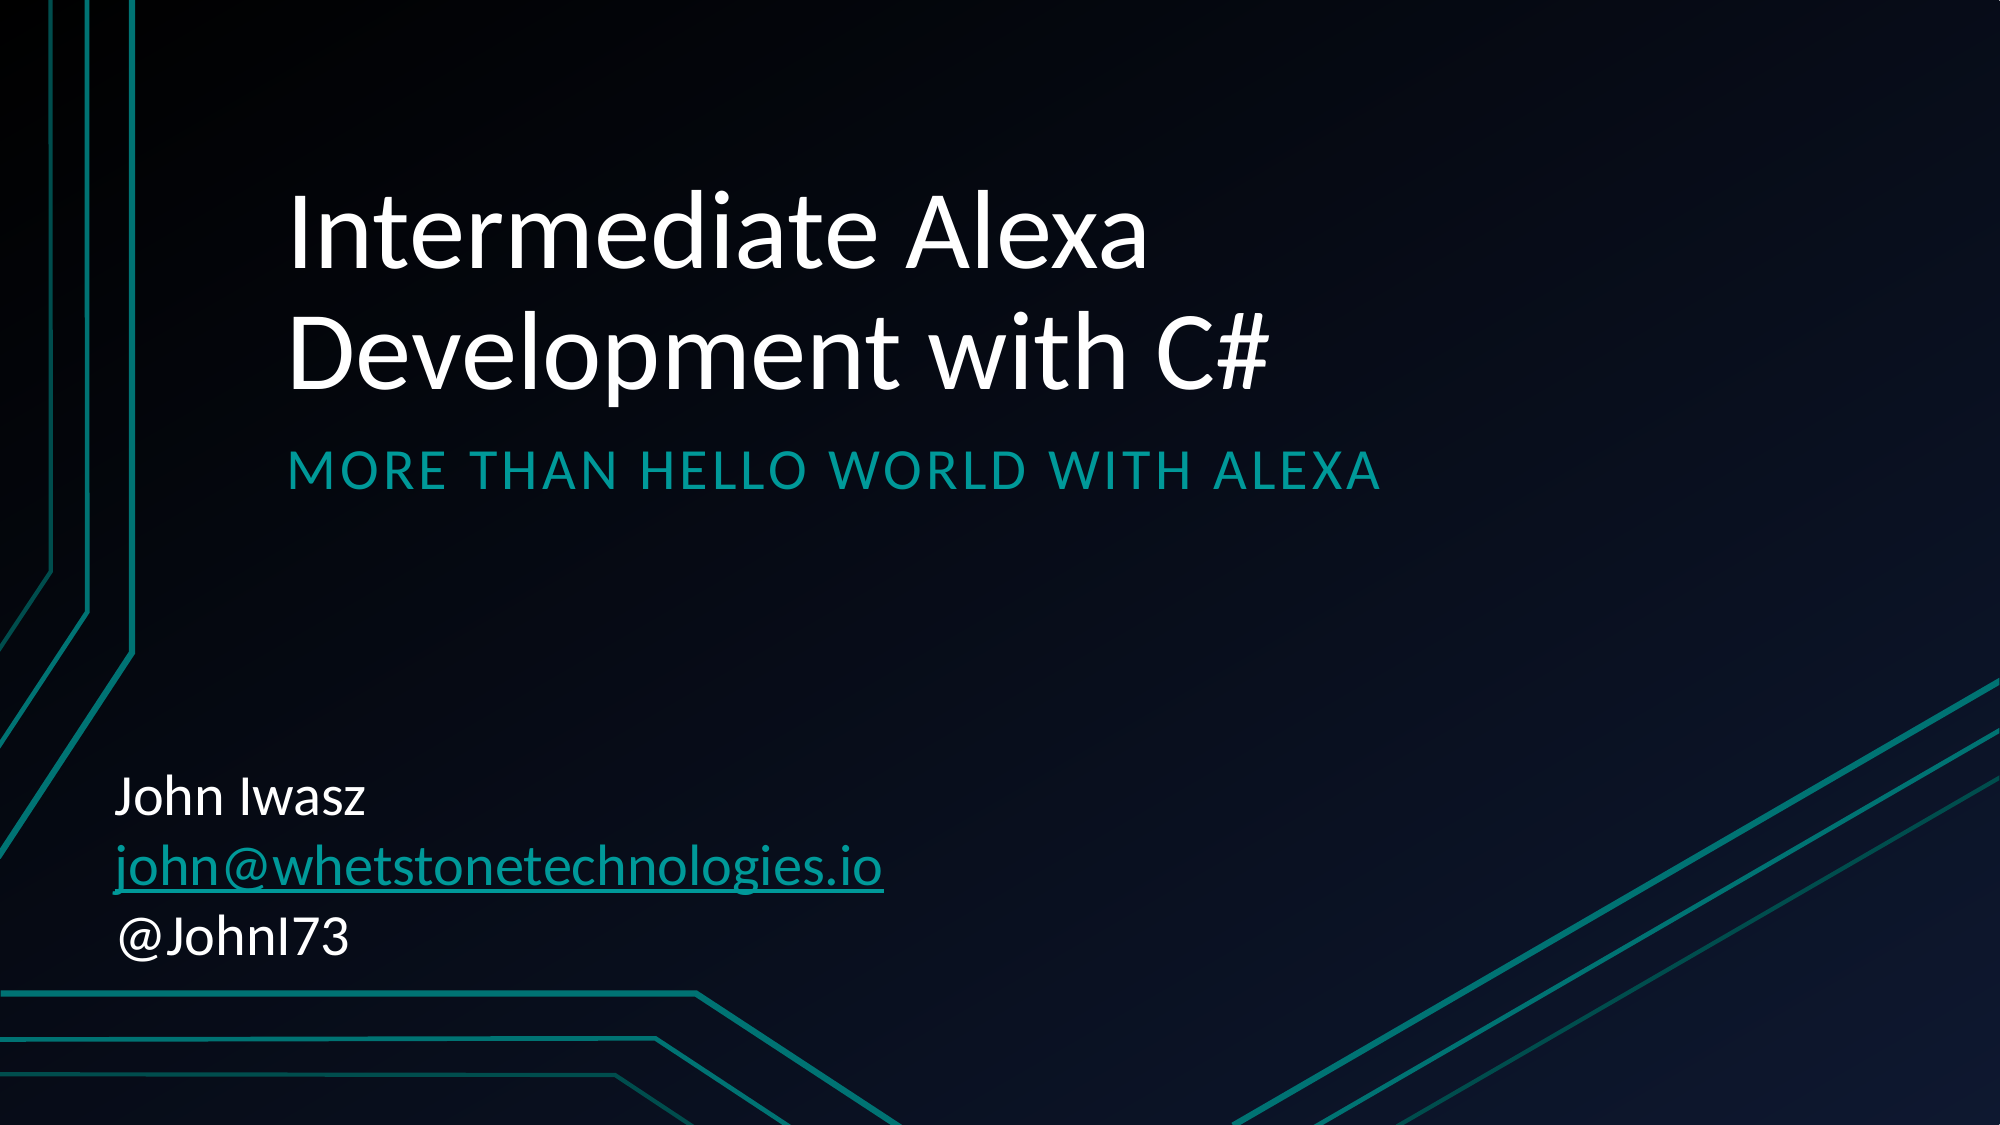

# Intermediate Alexa Development with C#
More than Hello world with alexa
John Iwasz
john@whetstonetechnologies.io
@JohnI73